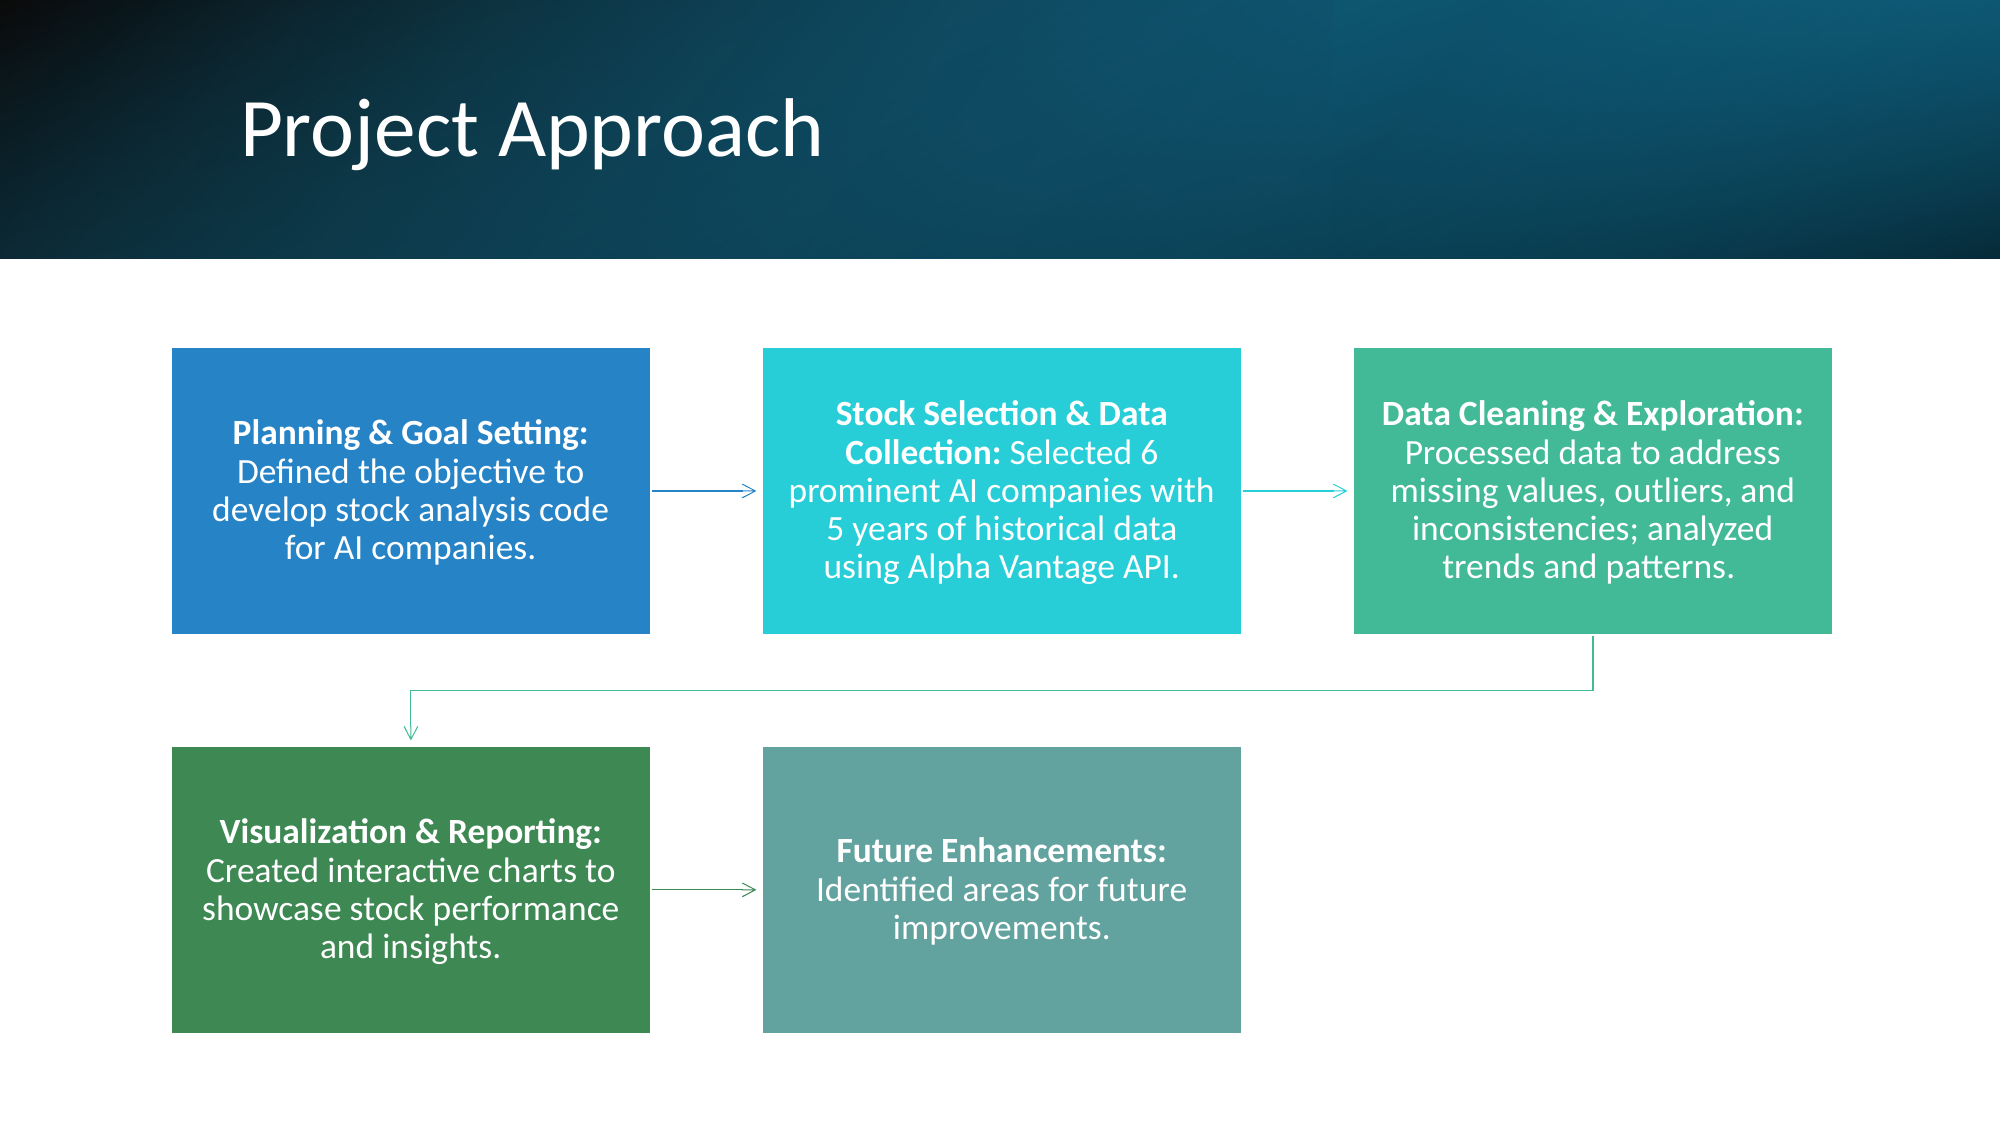

Project Approach

Planning & Goal Setting: Defined the objective to develop stock analysis code for AI companies.

Stock Selection & Data Collection: Selected 6 prominent AI companies with 5 years of historical data using Alpha Vantage API.

Data Cleaning & Exploration: Processed data to address missing values, outliers, and inconsistencies; analyzed trends and patterns.

Visualization & Reporting: Created interactive charts to showcase stock performance and insights.
Future Enhancements: Identified areas for future improvements.